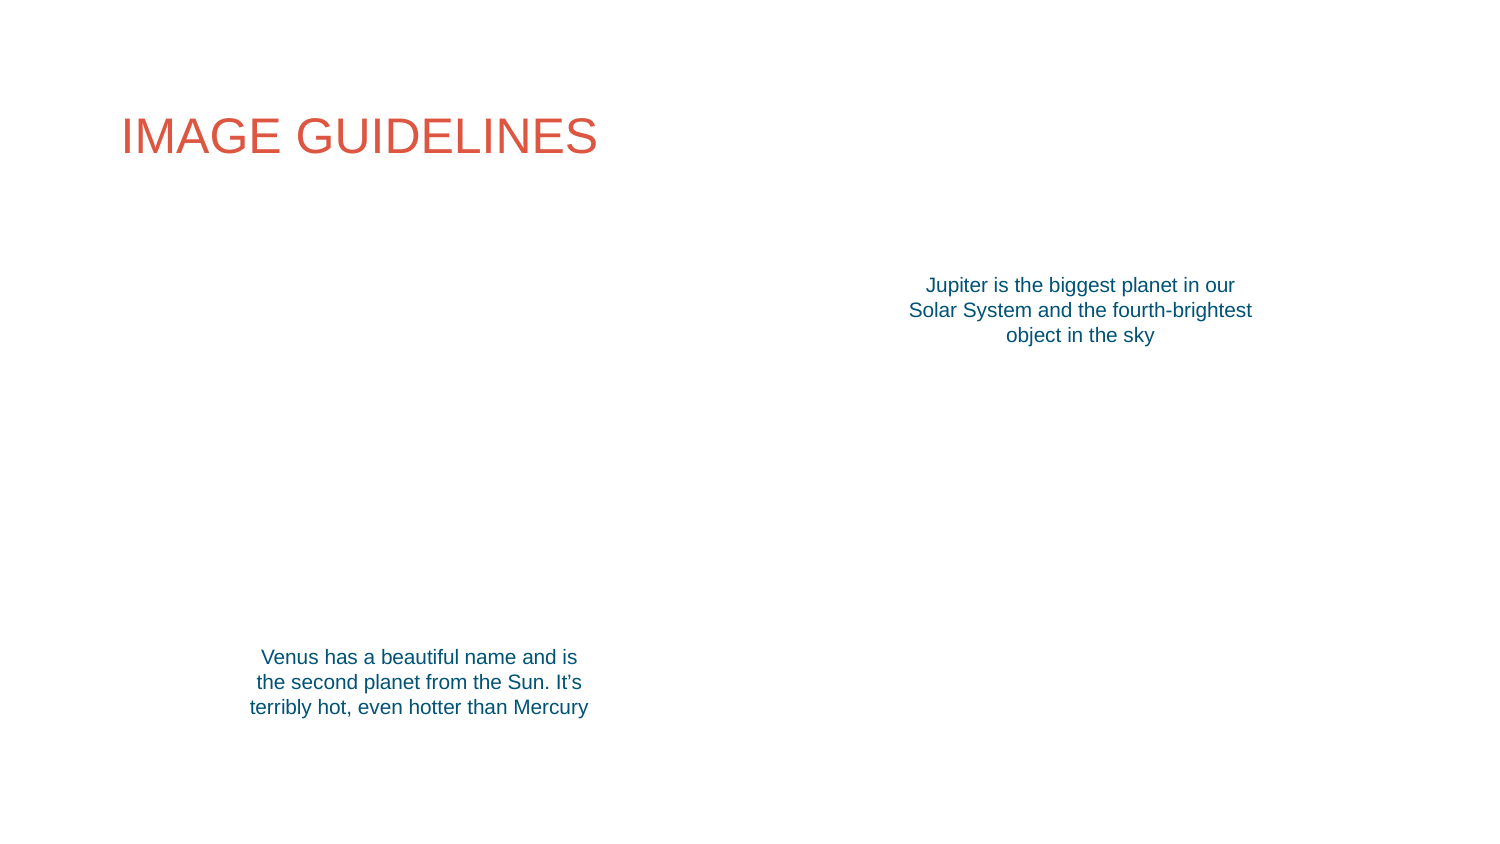

# IMAGE GUIDELINES
Jupiter is the biggest planet in our Solar System and the fourth-brightest object in the sky

Venus has a beautiful name and is the second planet from the Sun. It’s terribly hot, even hotter than Mercury